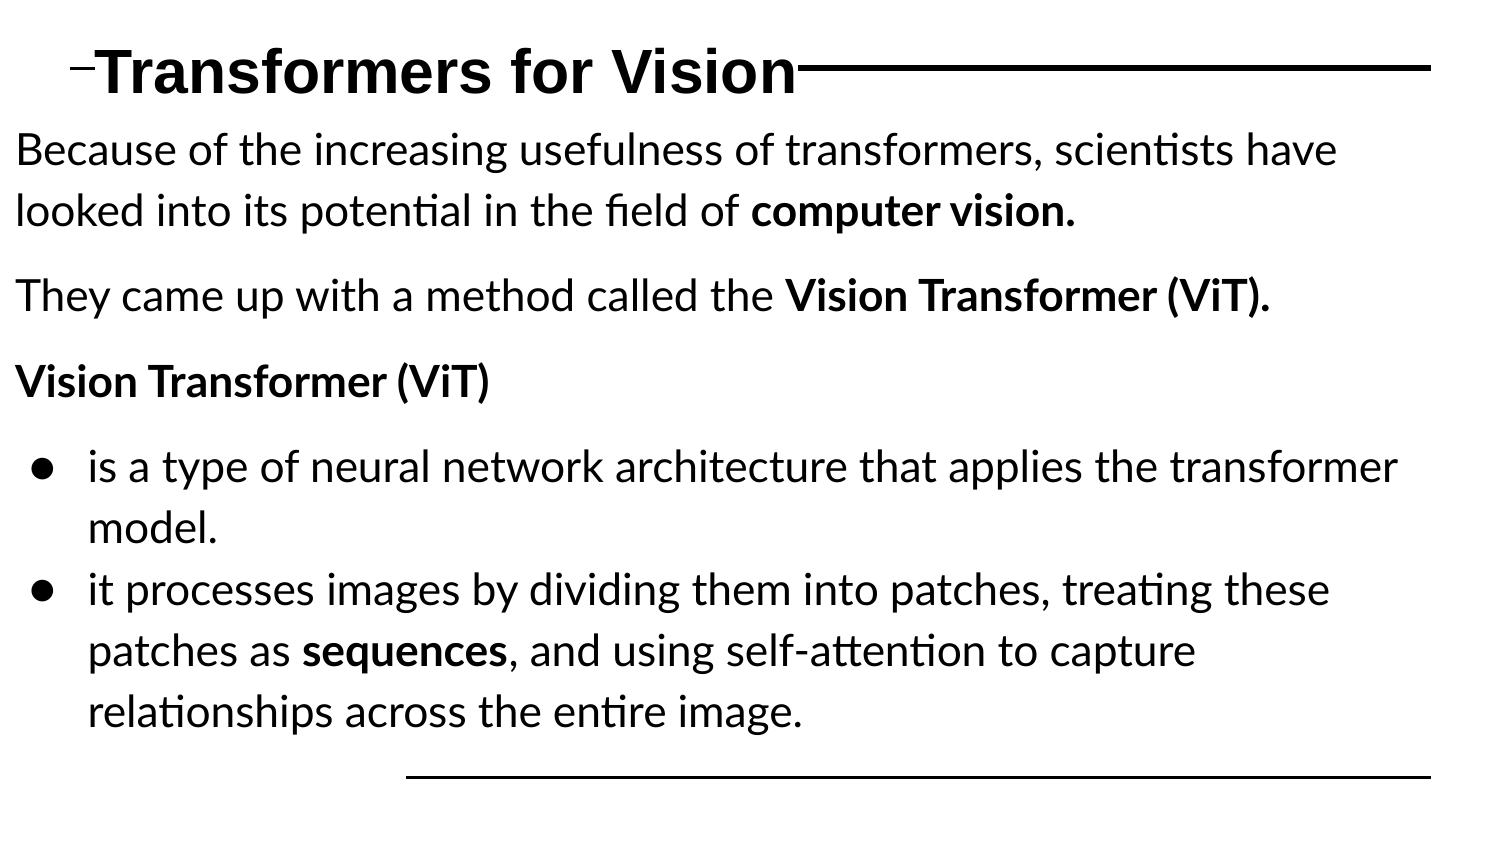

# Transformers for Vision
Because of the increasing usefulness of transformers, scientists have looked into its potential in the field of computer vision.
They came up with a method called the Vision Transformer (ViT).
Vision Transformer (ViT)
is a type of neural network architecture that applies the transformer model.
it processes images by dividing them into patches, treating these patches as sequences, and using self-attention to capture relationships across the entire image.